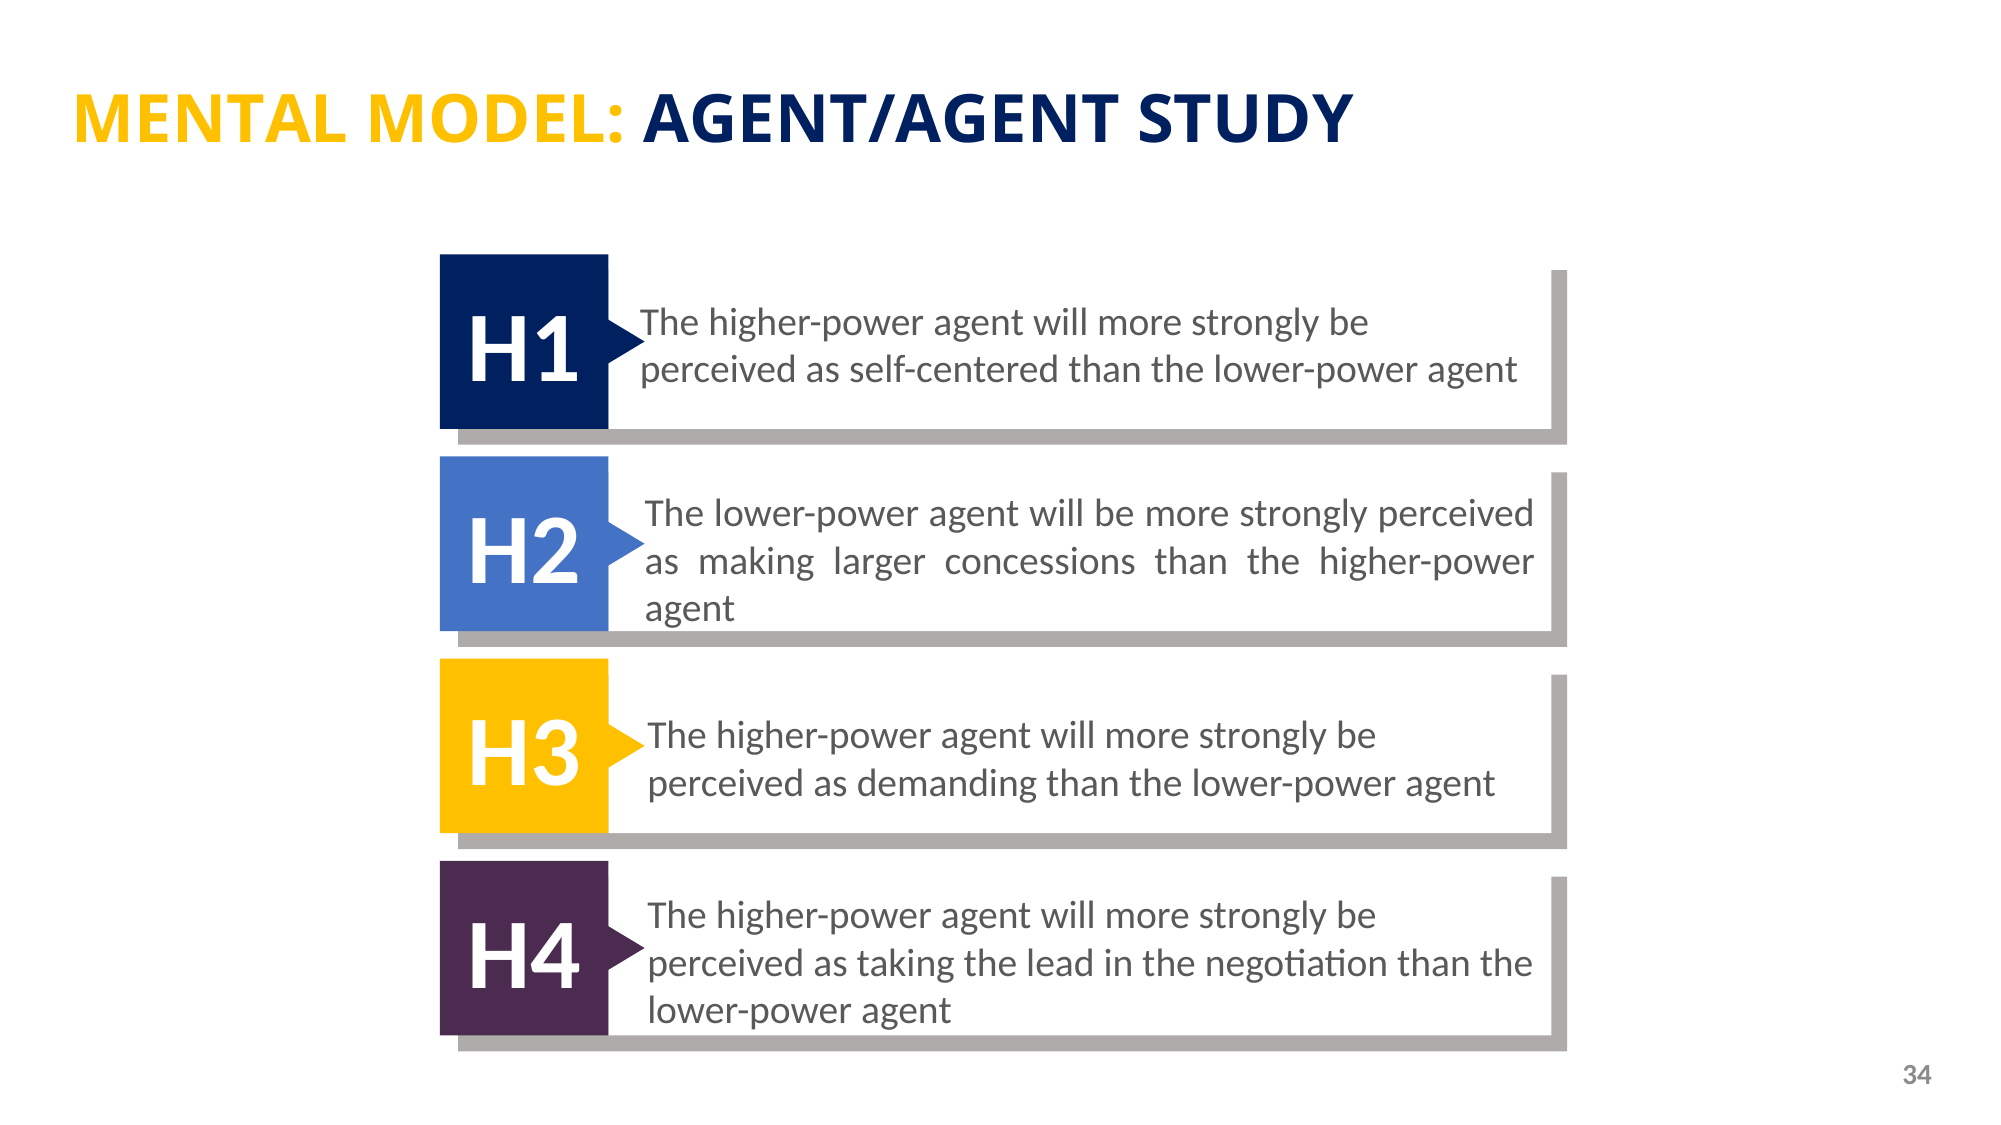

Mental model: agent/agent study
H1

The higher-power agent will more strongly be perceived as self-centered than the lower-power agent
H2

The lower-power agent will be more strongly perceived as making larger concessions than the higher-power agent
H3

The higher-power agent will more strongly be perceived as demanding than the lower-power agent
H4

The higher-power agent will more strongly be perceived as taking the lead in the negotiation than the lower-power agent
34